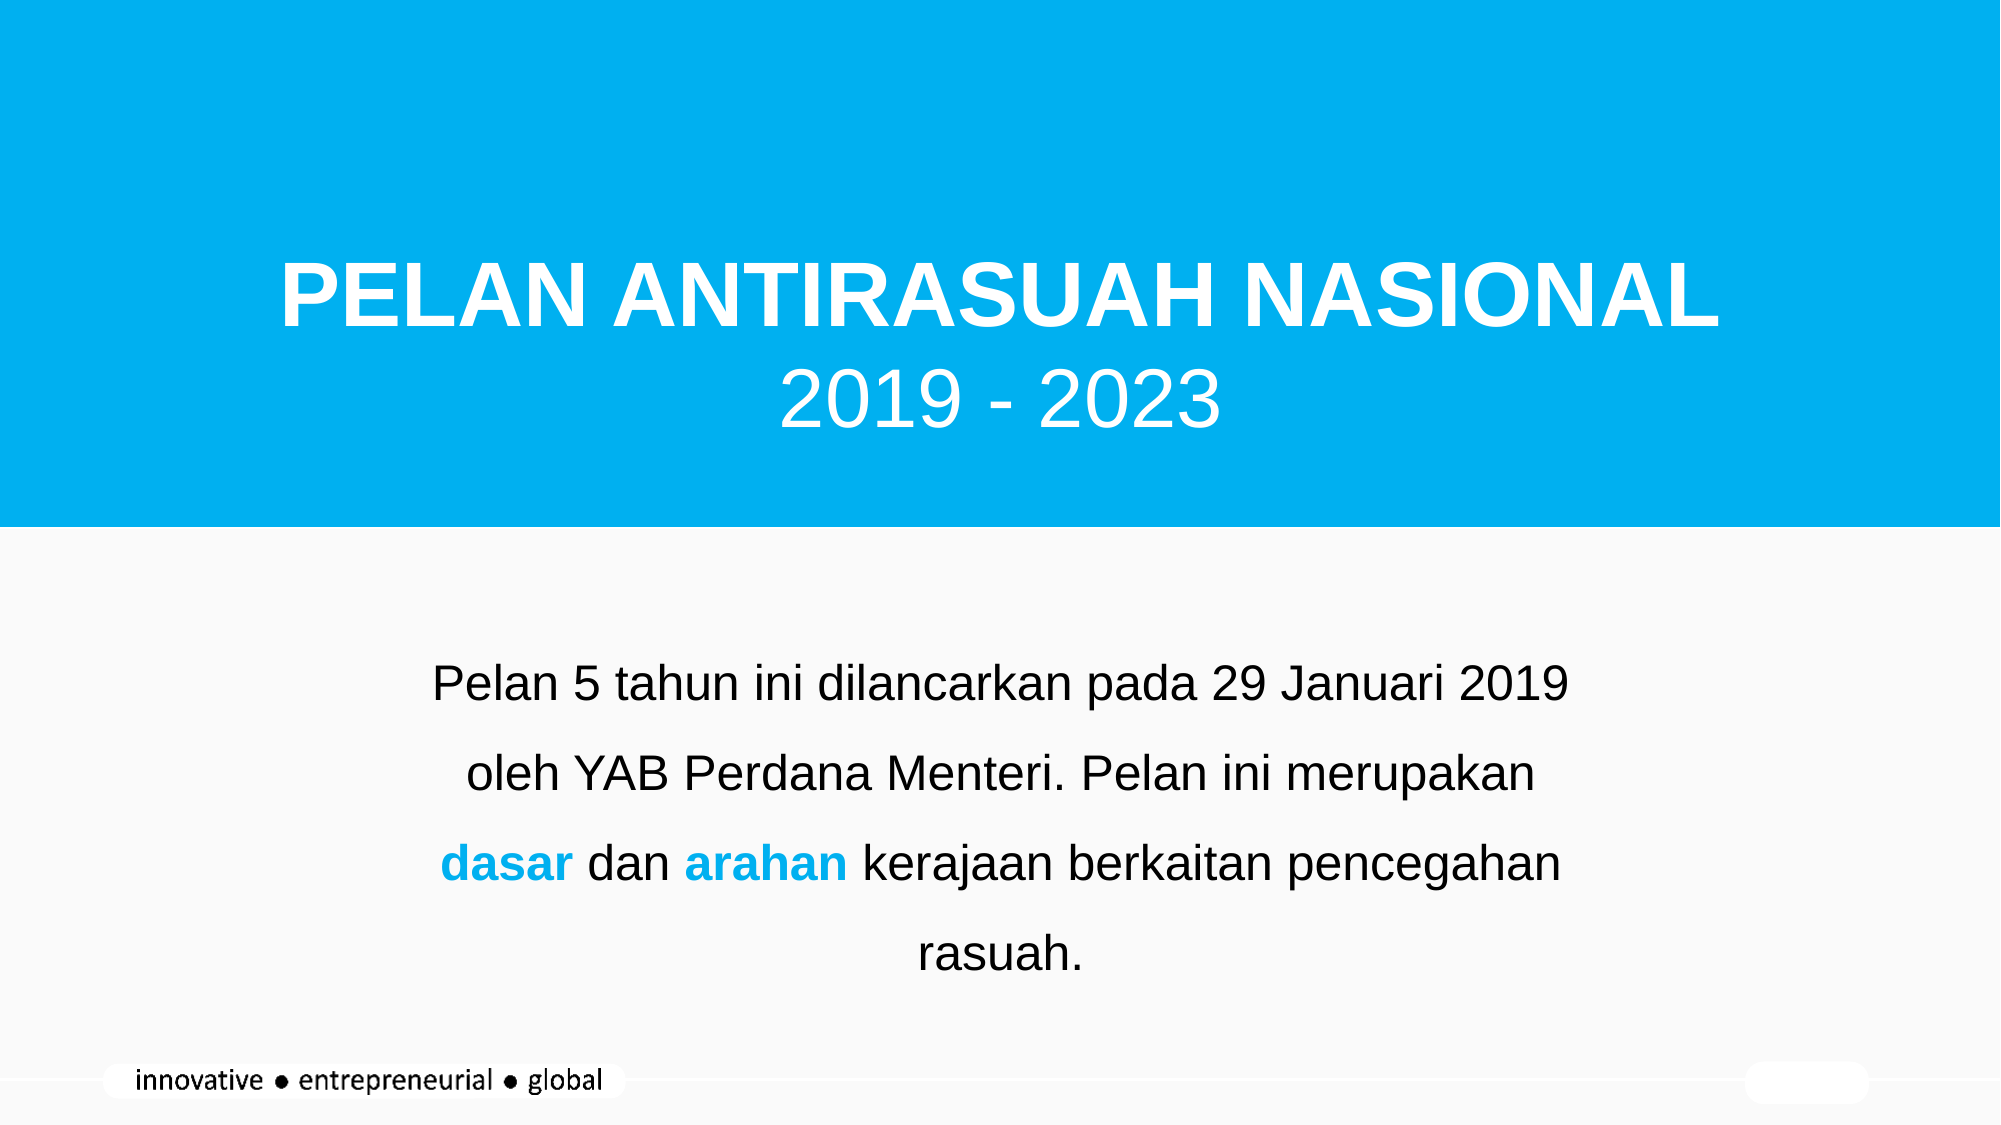

PELAN ANTIRASUAH NASIONAL
2019 - 2023
Pelan 5 tahun ini dilancarkan pada 29 Januari 2019 oleh YAB Perdana Menteri. Pelan ini merupakan dasar dan arahan kerajaan berkaitan pencegahan rasuah.